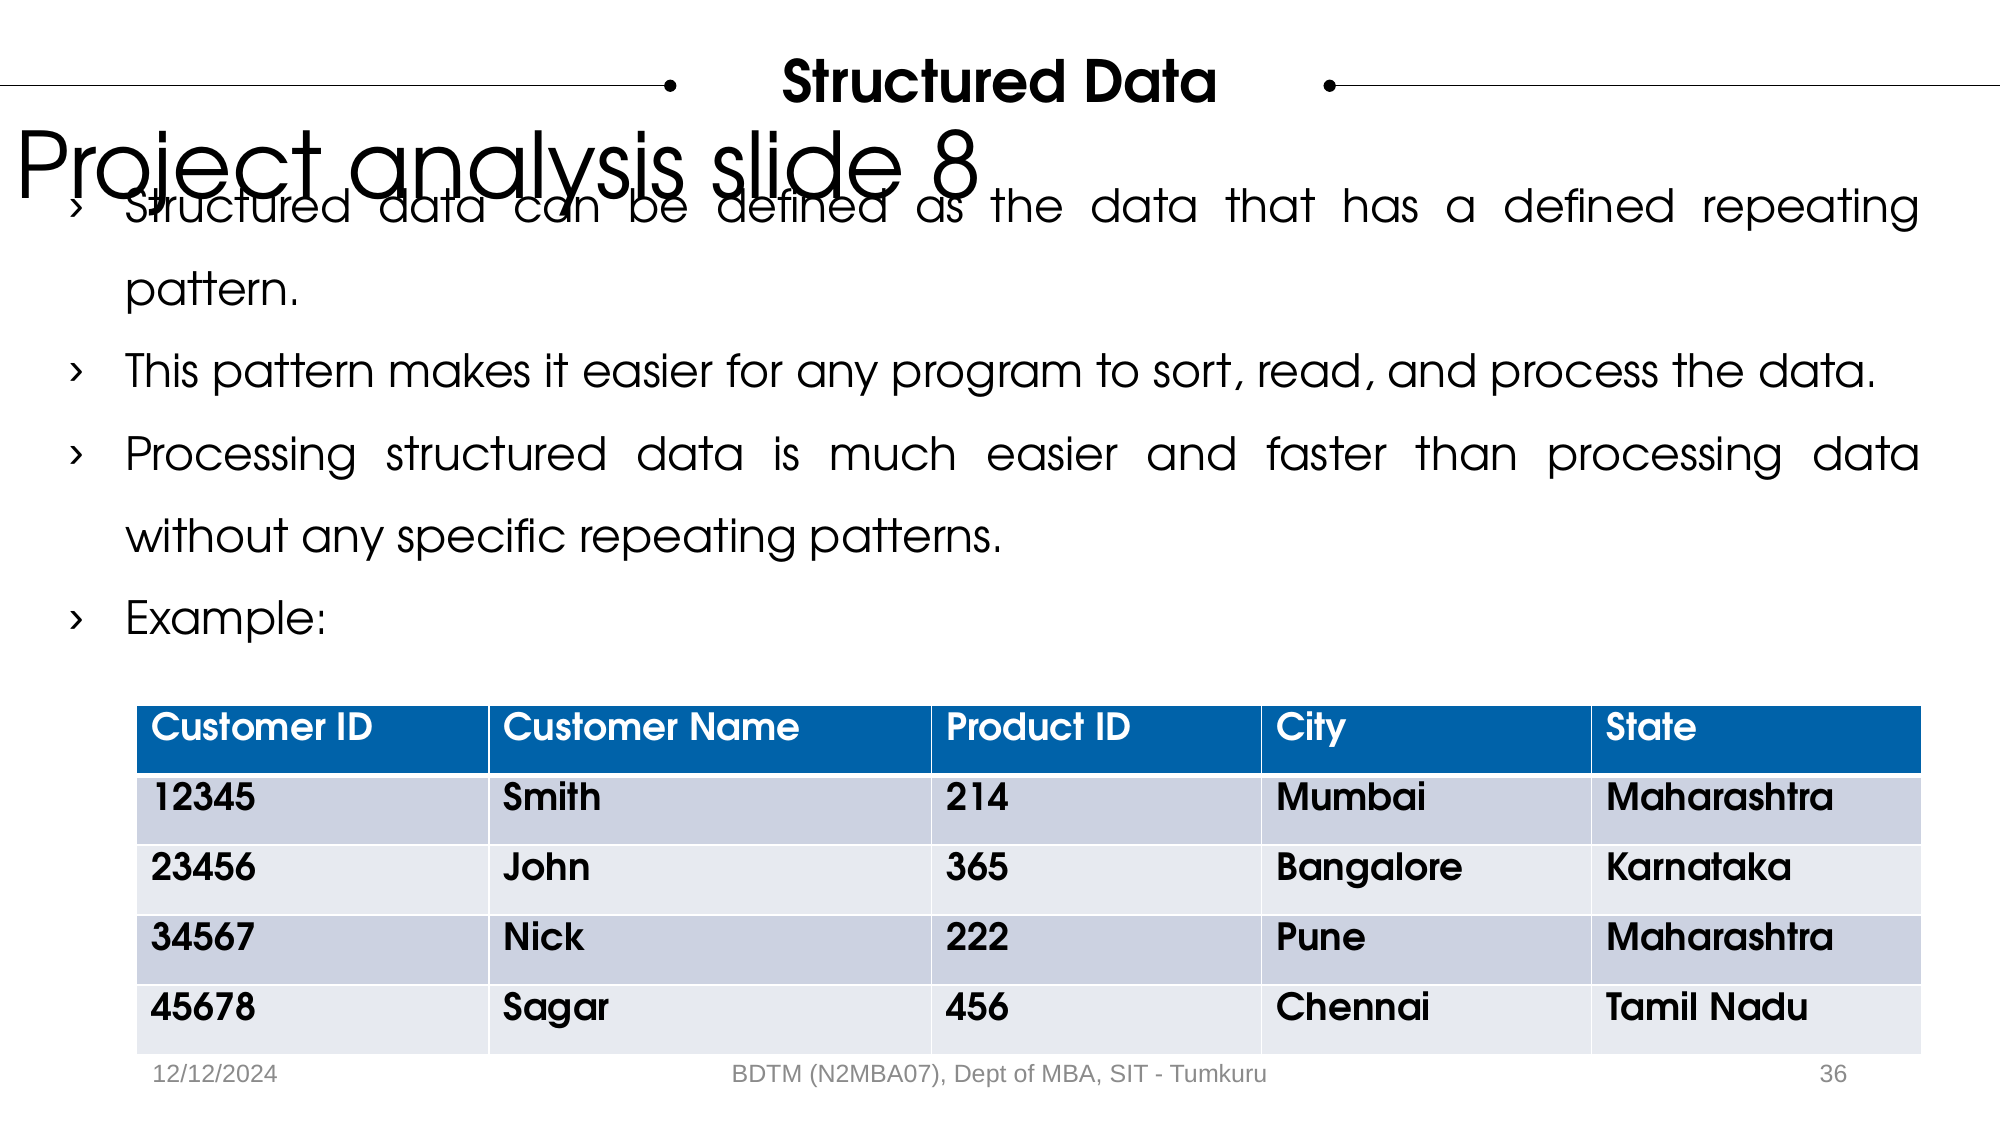

Structured Data
Project analysis slide 8
Structured data can be defined as the data that has a defined repeating pattern.
This pattern makes it easier for any program to sort, read, and process the data.
Processing structured data is much easier and faster than processing data without any specific repeating patterns.
Example:
| Customer ID | Customer Name | Product ID | City | State |
| --- | --- | --- | --- | --- |
| 12345 | Smith | 214 | Mumbai | Maharashtra |
| 23456 | John | 365 | Bangalore | Karnataka |
| 34567 | Nick | 222 | Pune | Maharashtra |
| 45678 | Sagar | 456 | Chennai | Tamil Nadu |
12/12/2024
BDTM (N2MBA07), Dept of MBA, SIT - Tumkuru
36